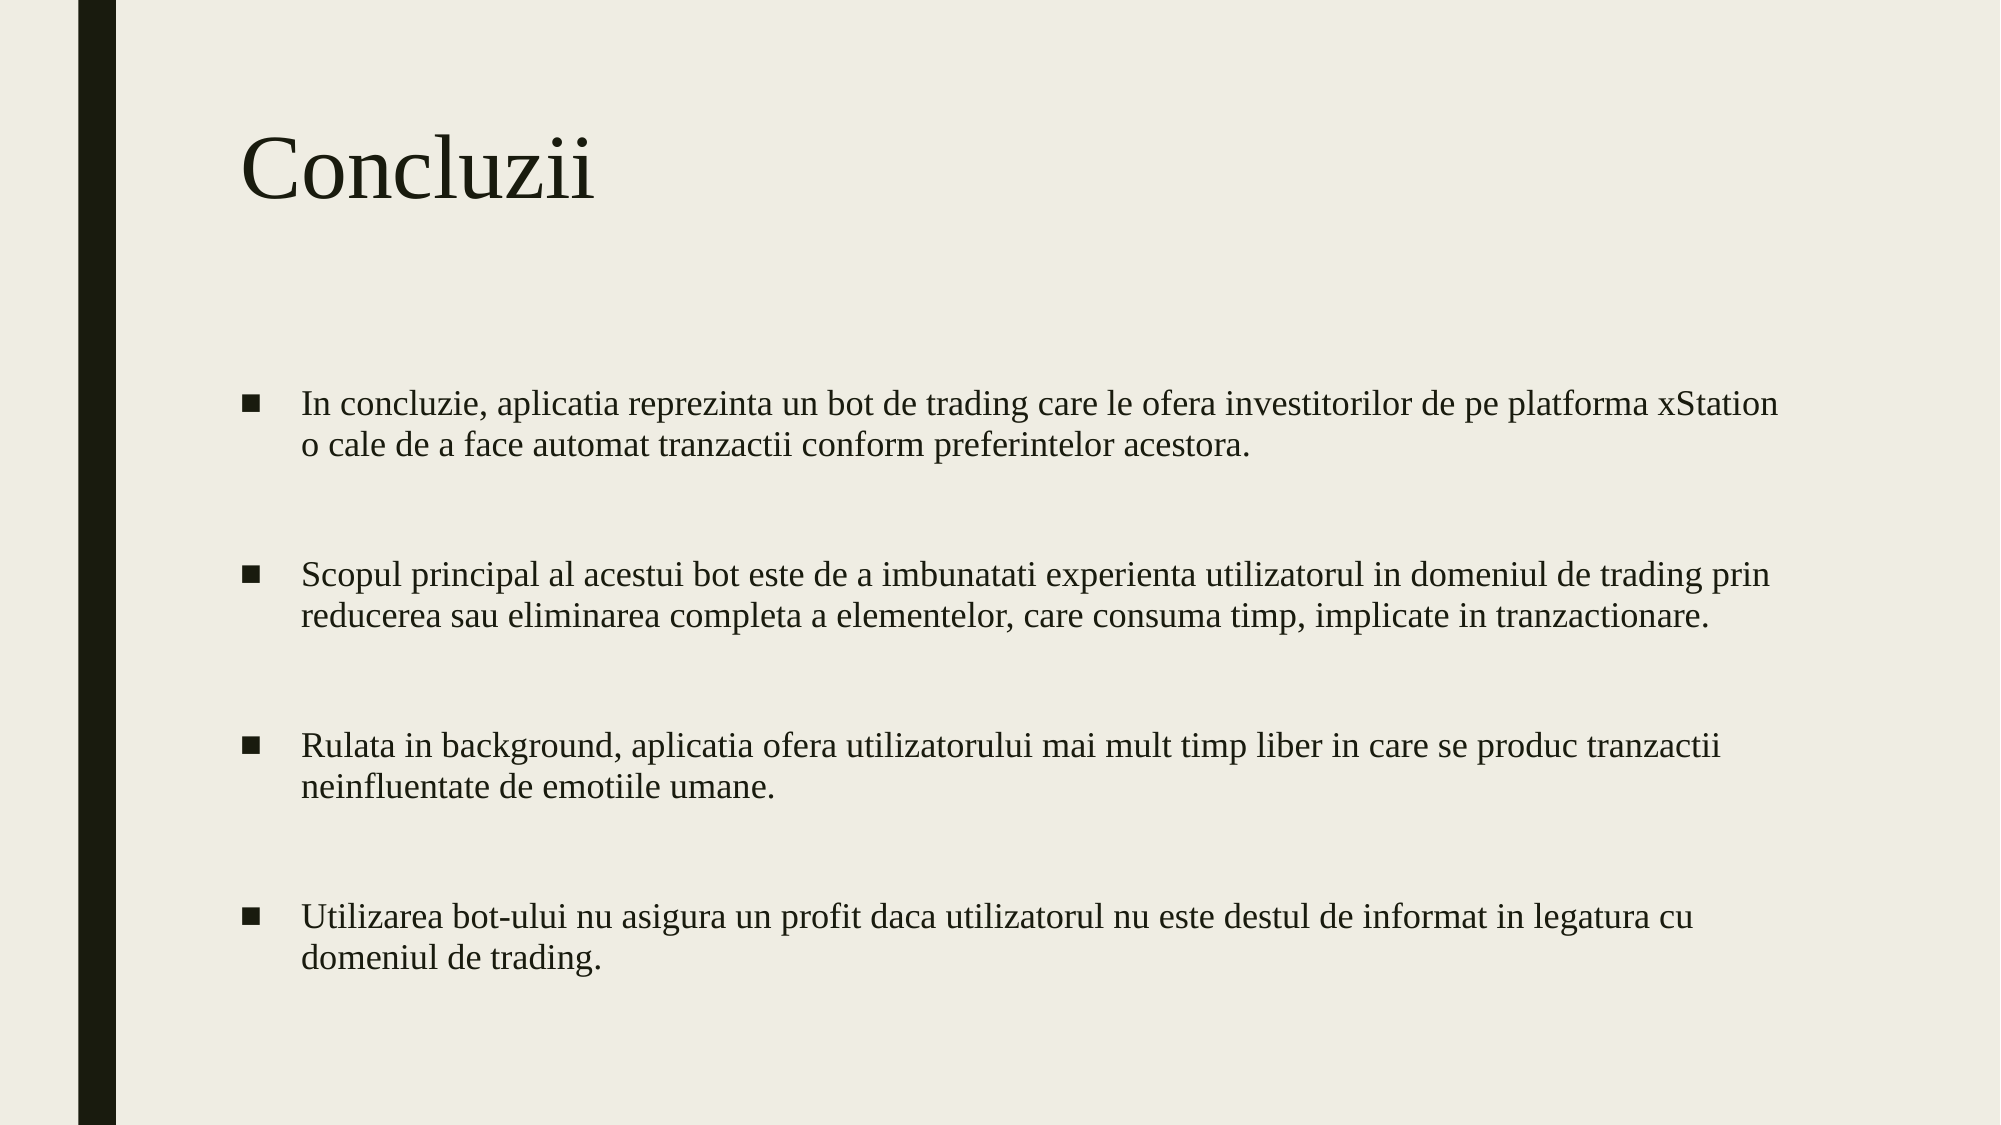

# Concluzii
In concluzie, aplicatia reprezinta un bot de trading care le ofera investitorilor de pe platforma xStation o cale de a face automat tranzactii conform preferintelor acestora.

Scopul principal al acestui bot este de a imbunatati experienta utilizatorul in domeniul de trading prin reducerea sau eliminarea completa a elementelor, care consuma timp, implicate in tranzactionare.

Rulata in background, aplicatia ofera utilizatorului mai mult timp liber in care se produc tranzactii neinfluentate de emotiile umane.

Utilizarea bot-ului nu asigura un profit daca utilizatorul nu este destul de informat in legatura cu domeniul de trading.